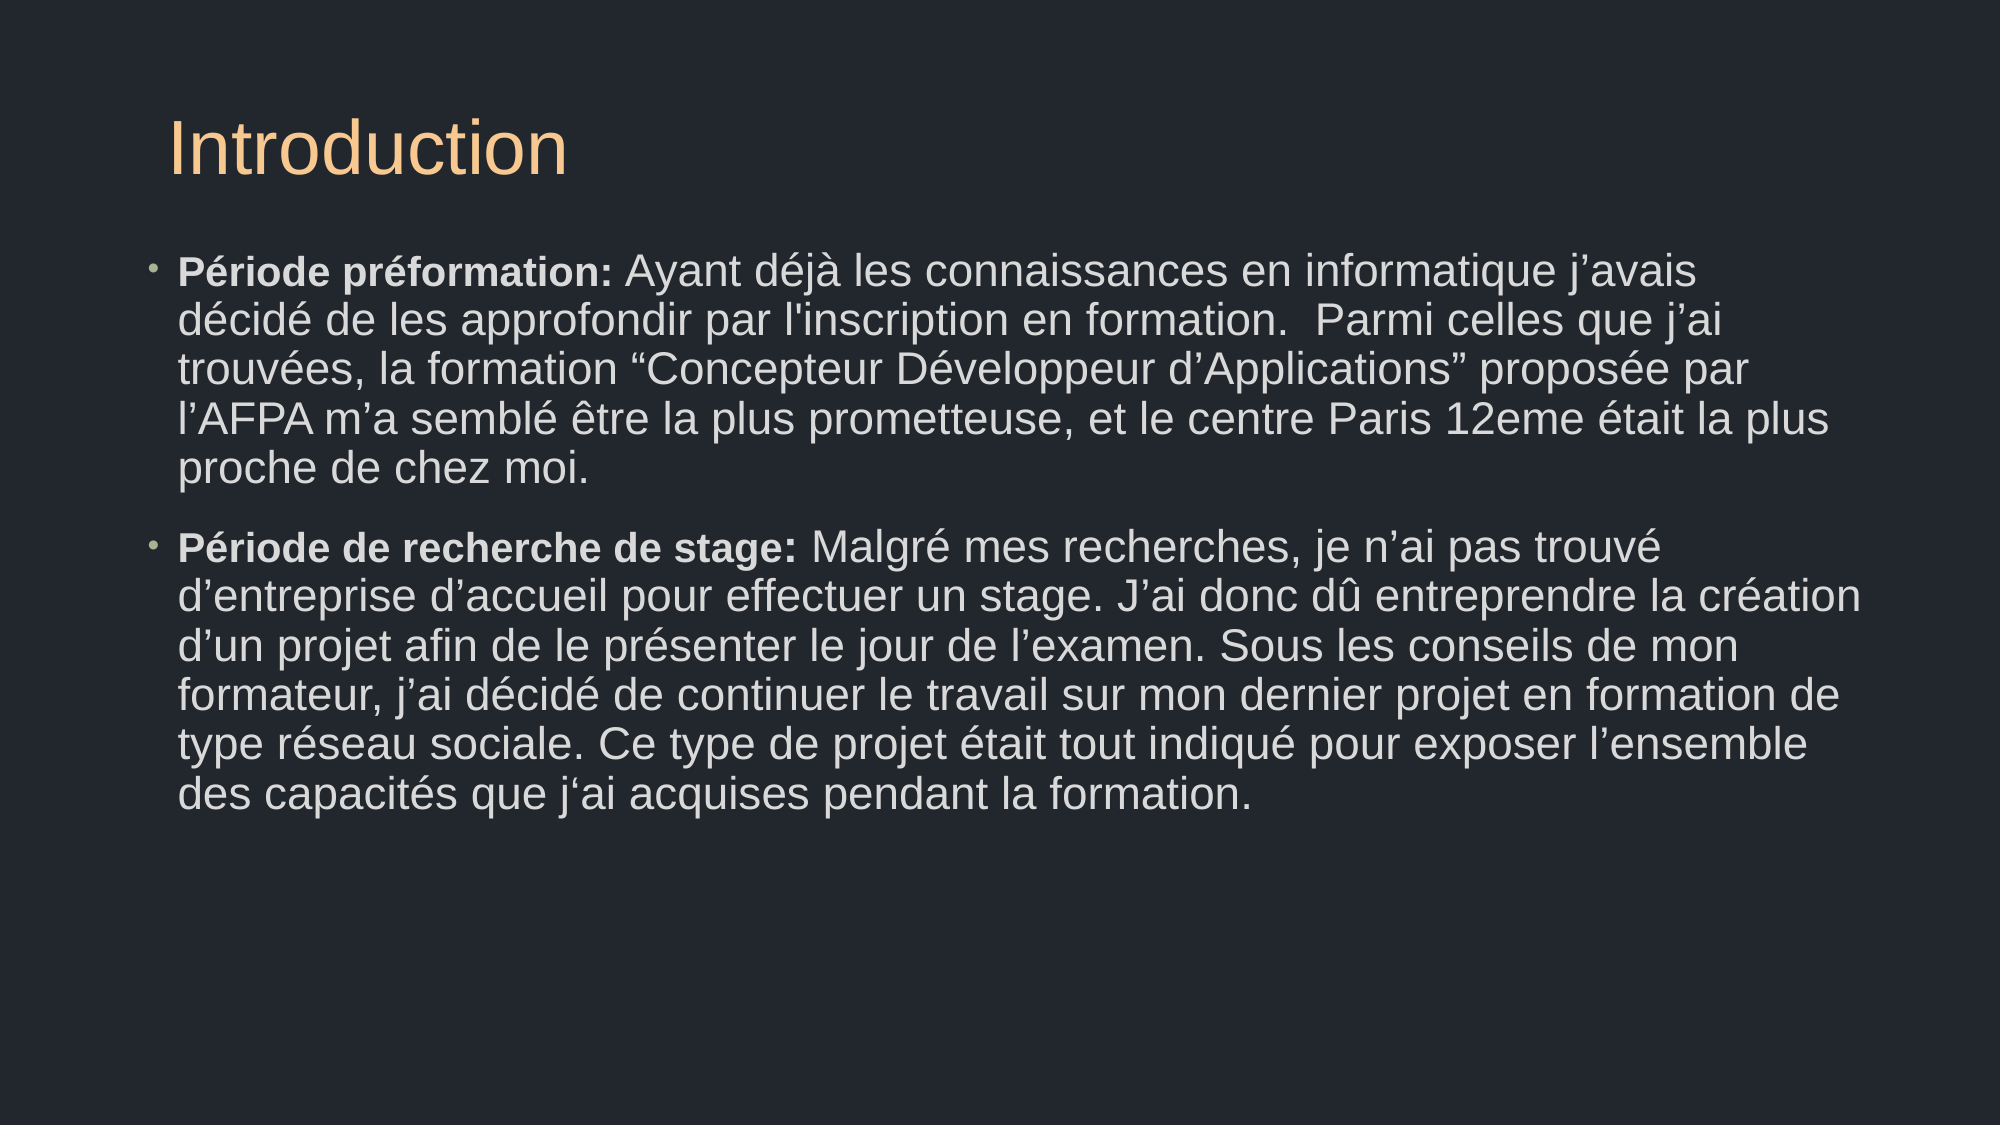

# Introduction
Période préformation: Ayant déjà les connaissances en informatique j’avais décidé de les approfondir par l'inscription en formation.  Parmi celles que j’ai trouvées, la formation “Concepteur Développeur d’Applications” proposée par l’AFPA m’a semblé être la plus prometteuse, et le centre Paris 12eme était la plus proche de chez moi.
Période de recherche de stage: Malgré mes recherches, je n’ai pas trouvé d’entreprise d’accueil pour effectuer un stage. J’ai donc dû entreprendre la création d’un projet afin de le présenter le jour de l’examen. Sous les conseils de mon formateur, j’ai décidé de continuer le travail sur mon dernier projet en formation de type réseau sociale. Ce type de projet était tout indiqué pour exposer l’ensemble des capacités que j‘ai acquises pendant la formation.

4